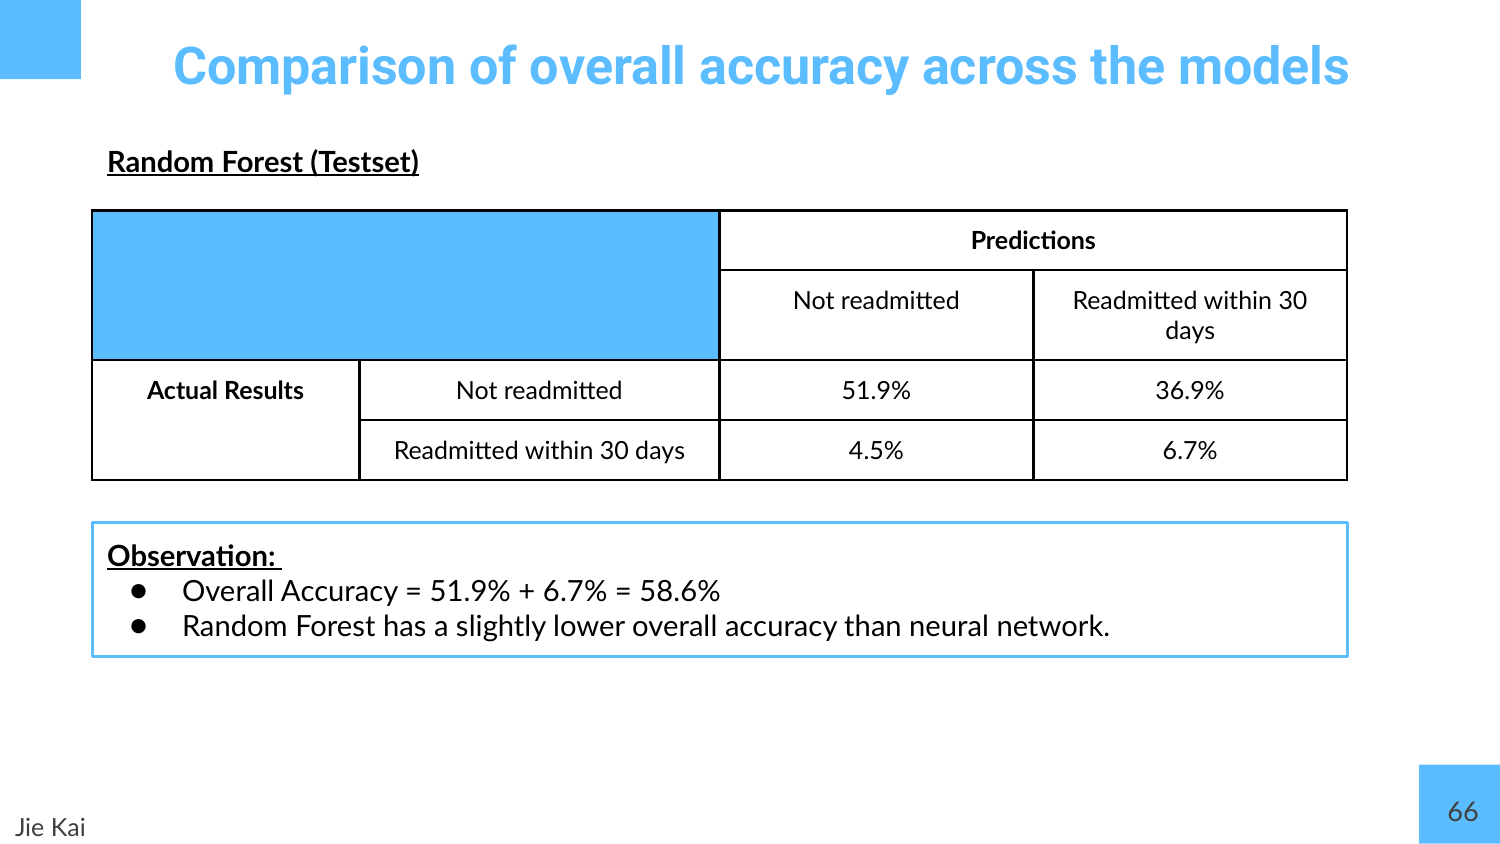

# Comparison of overall accuracy across the models
Random Forest (Testset)
|  |  | Predictions |  |
| --- | --- | --- | --- |
|  |  | Not readmitted | Readmitted within 30 days |
| Actual Results | Not readmitted | 51.9% | 36.9% |
|  | Readmitted within 30 days | 4.5% | 6.7% |
Observation:
Overall Accuracy = 51.9% + 6.7% = 58.6%
Random Forest has a slightly lower overall accuracy than neural network.
66
Jie Kai